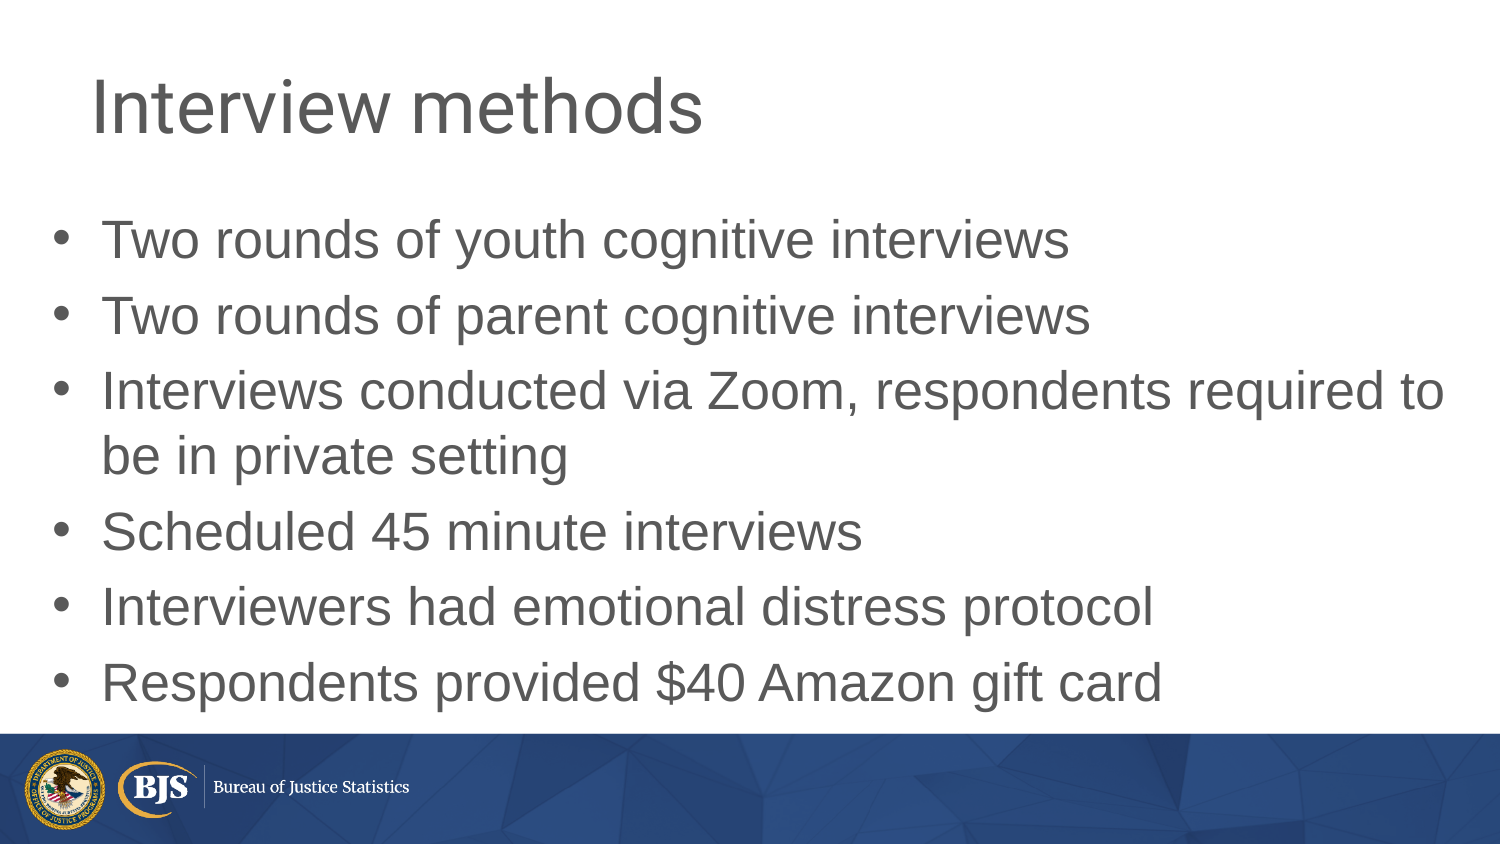

# Interview methods
Two rounds of youth cognitive interviews
Two rounds of parent cognitive interviews
Interviews conducted via Zoom, respondents required to be in private setting
Scheduled 45 minute interviews
Interviewers had emotional distress protocol
Respondents provided $40 Amazon gift card